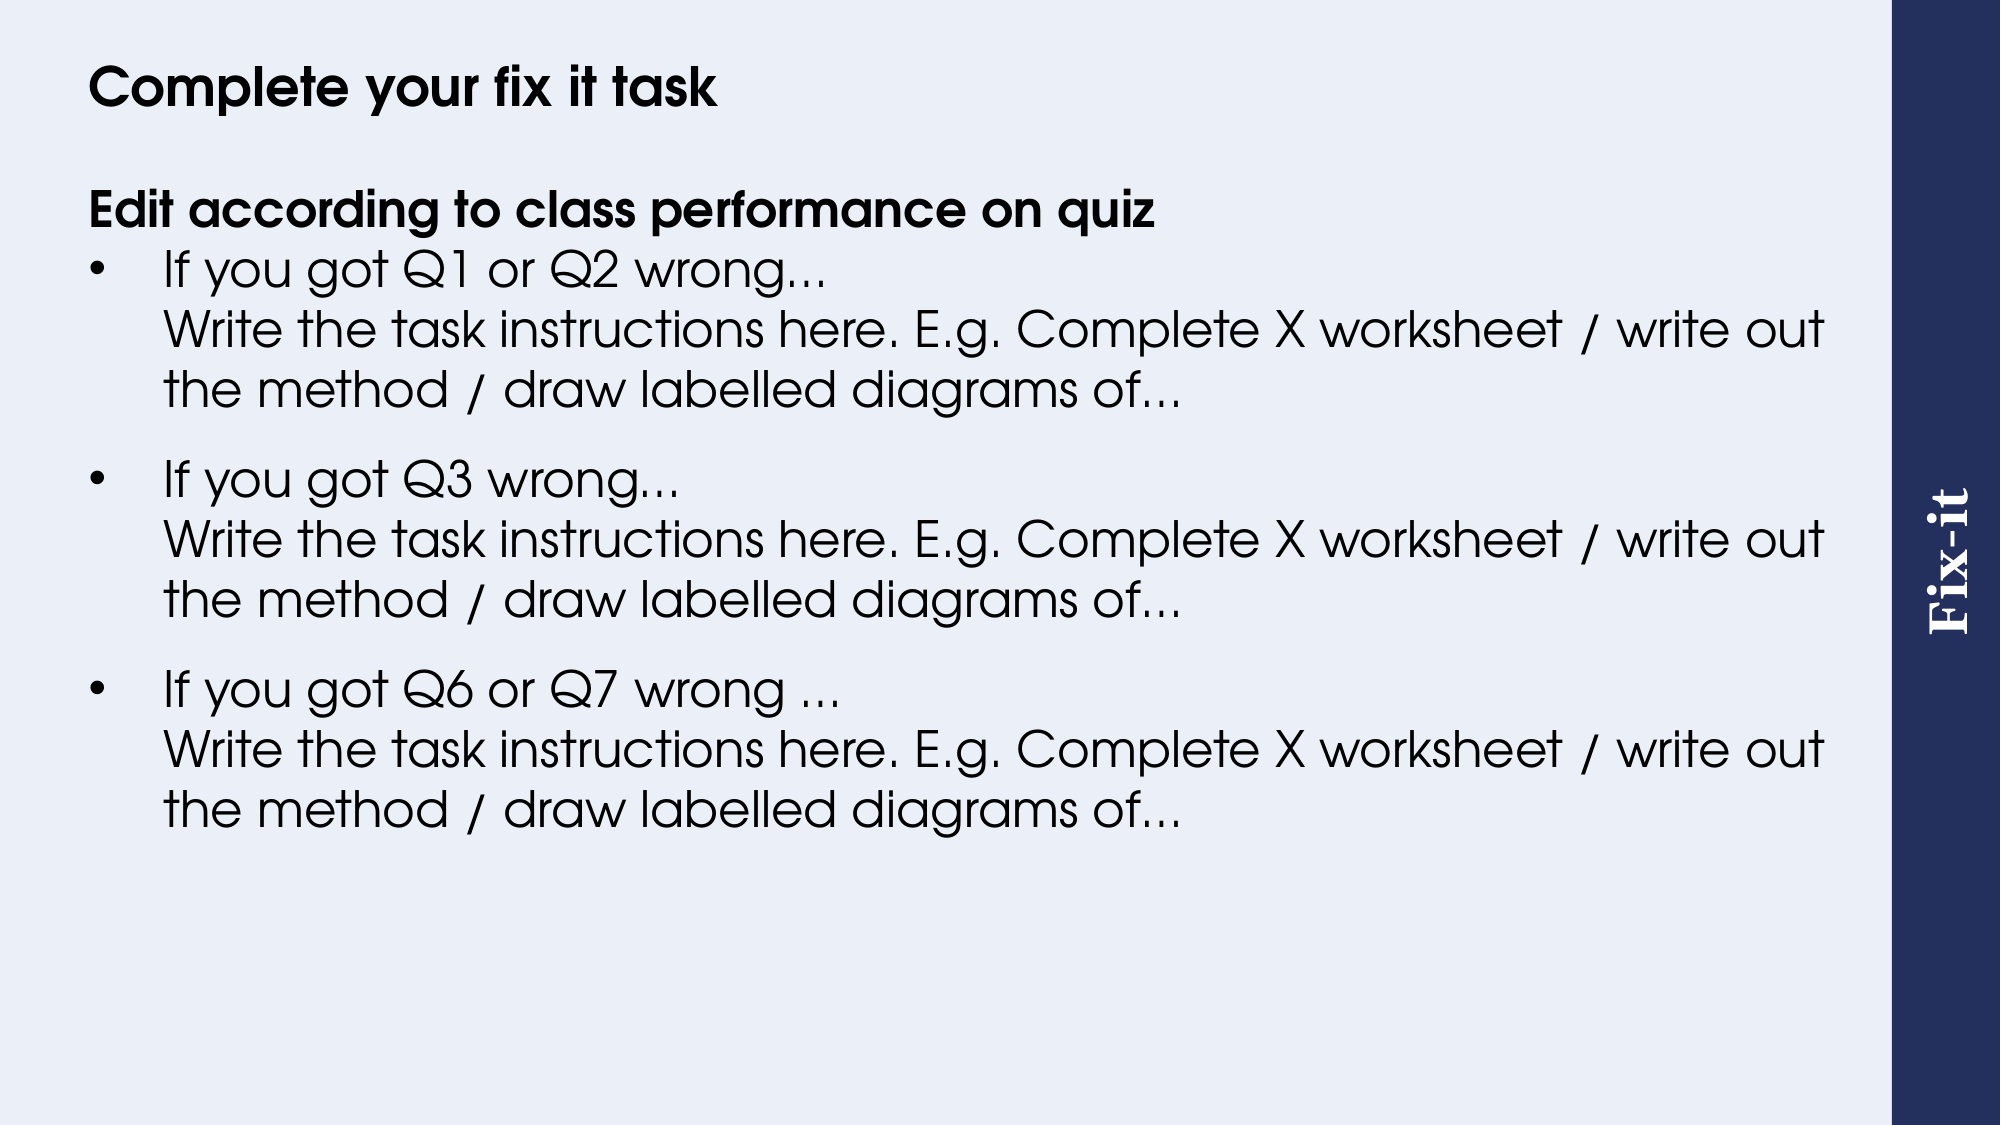

# Complete your fix it task
Edit according to class performance on quiz
If you got Q1 or Q2 wrong…
	Write the task instructions here. E.g. Complete X worksheet / write out the method / draw labelled diagrams of…

If you got Q3 wrong…
	Write the task instructions here. E.g. Complete X worksheet / write out the method / draw labelled diagrams of…

If you got Q6 or Q7 wrong …
	Write the task instructions here. E.g. Complete X worksheet / write out the method / draw labelled diagrams of…